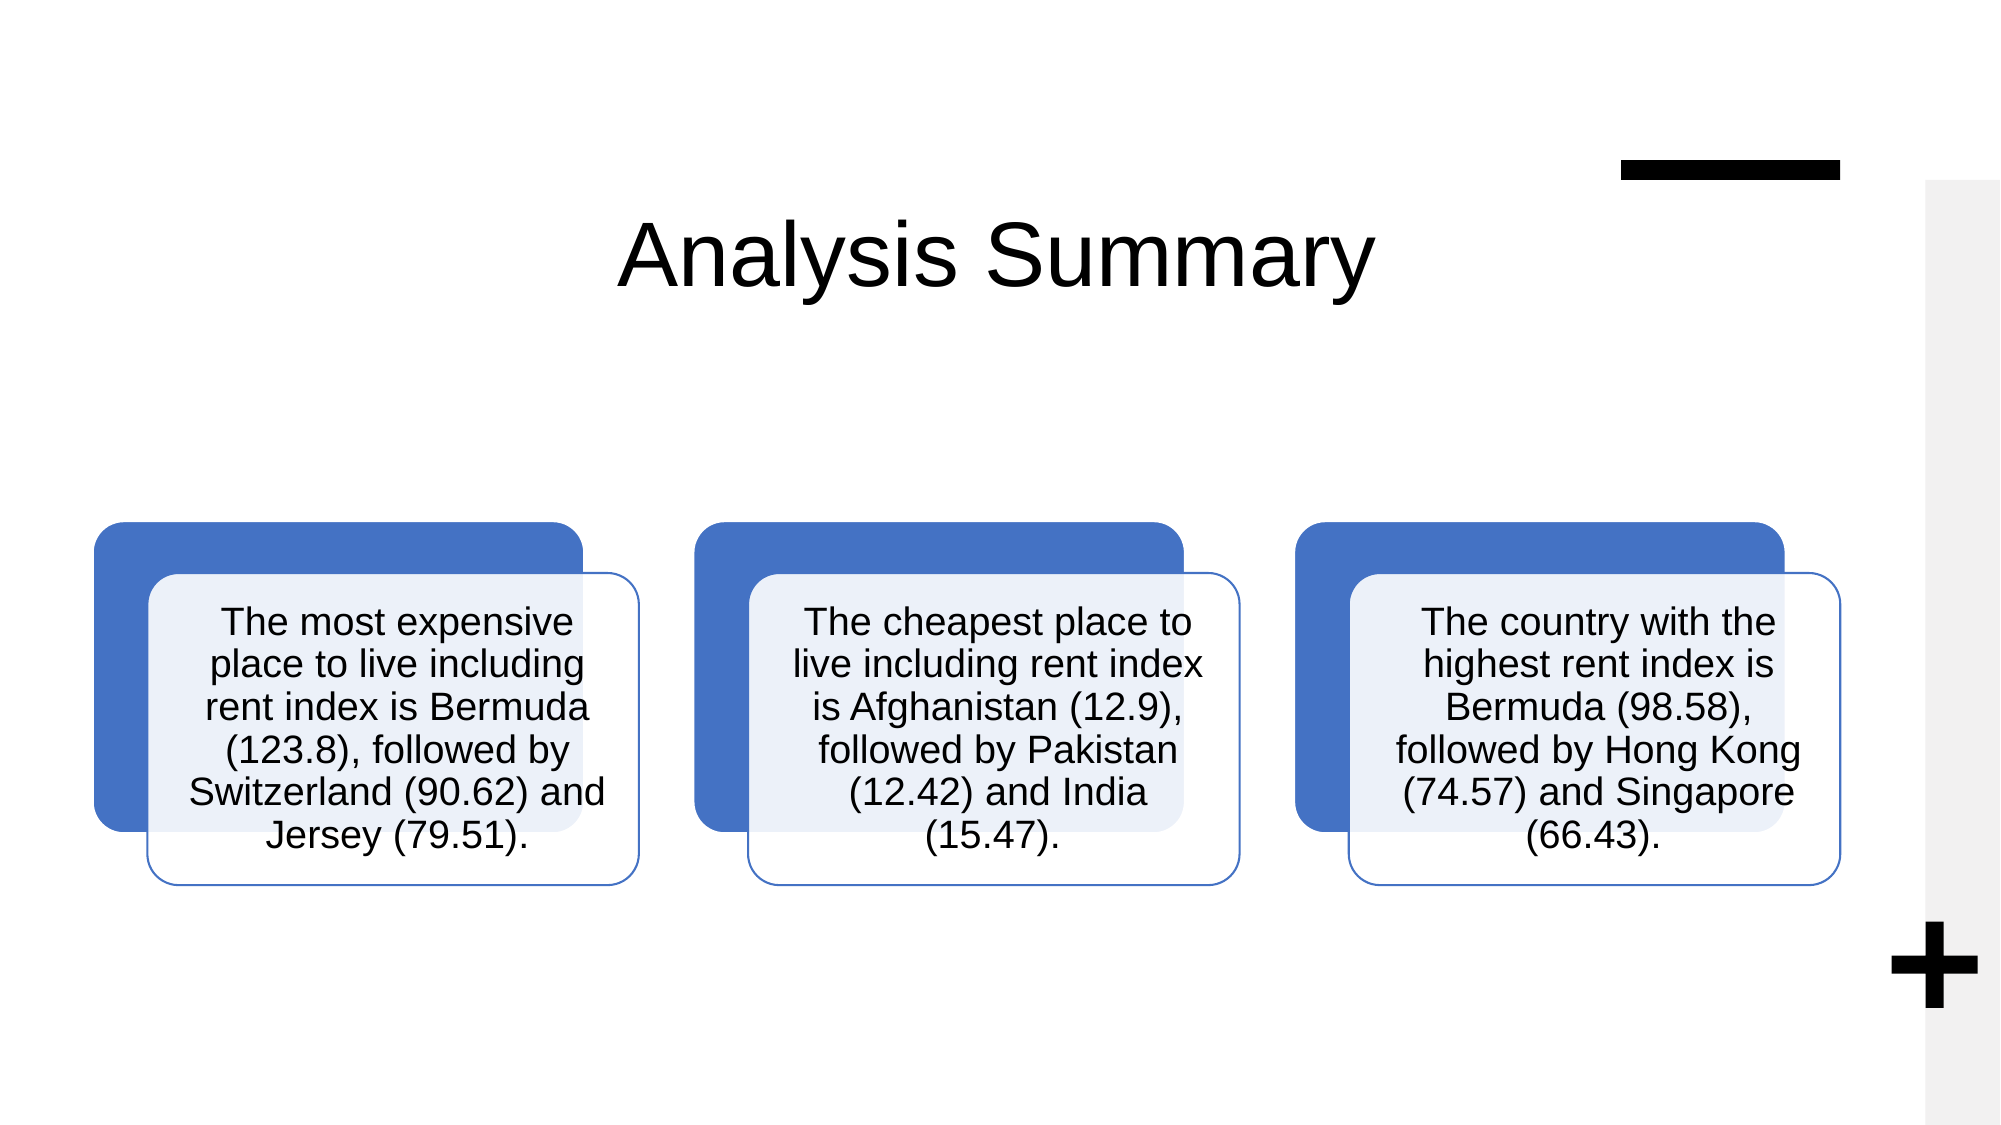

# Analysis Summary
The most expensive place to live including rent index is Bermuda (123.8), followed by Switzerland (90.62) and Jersey (79.51).
The cheapest place to live including rent index is Afghanistan (12.9), followed by Pakistan (12.42) and India (15.47).
The country with the highest rent index is Bermuda (98.58), followed by Hong Kong (74.57) and Singapore (66.43).